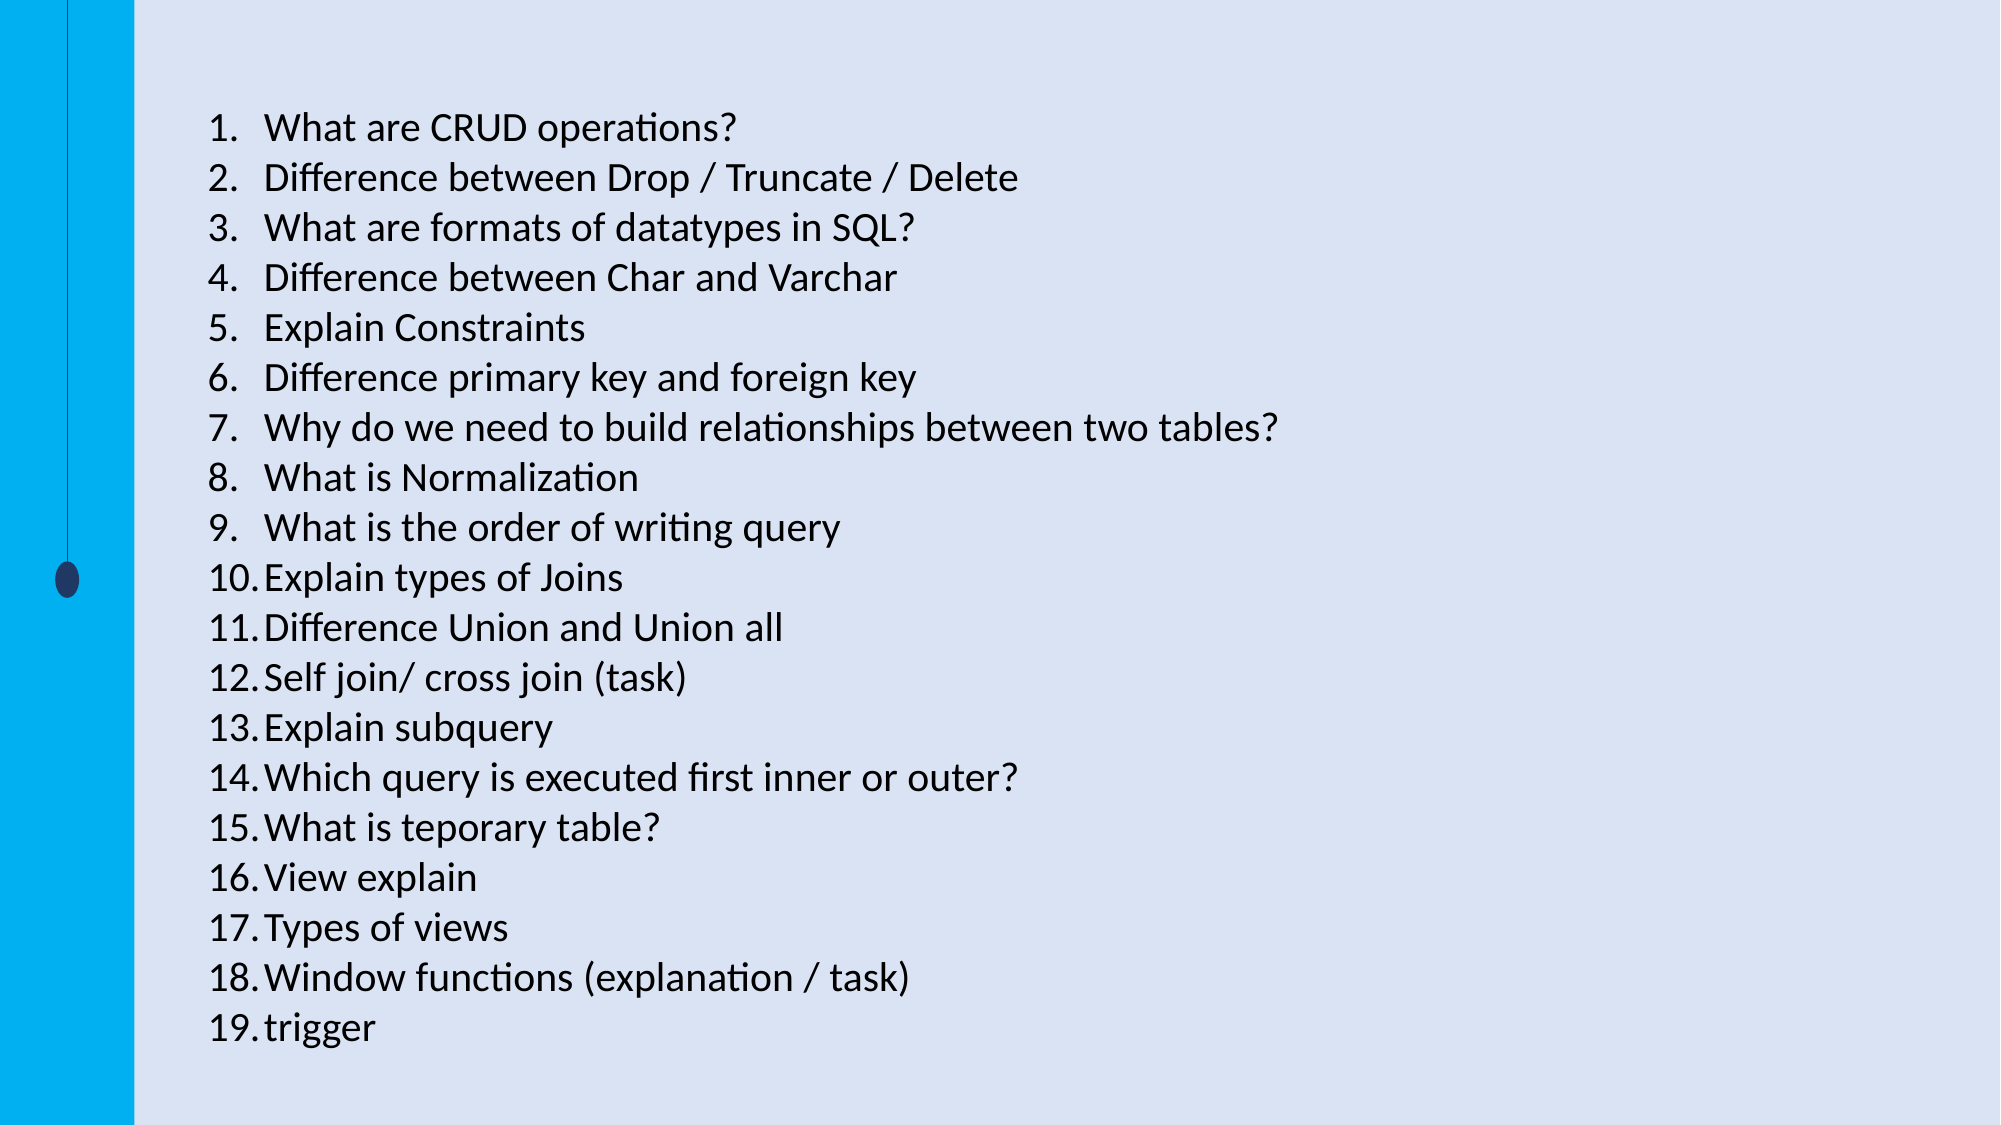

What are CRUD operations?
Difference between Drop / Truncate / Delete
What are formats of datatypes in SQL?
Difference between Char and Varchar
Explain Constraints
Difference primary key and foreign key
Why do we need to build relationships between two tables?
What is Normalization
What is the order of writing query
Explain types of Joins
Difference Union and Union all
Self join/ cross join (task)
Explain subquery
Which query is executed first inner or outer?
What is teporary table?
View explain
Types of views
Window functions (explanation / task)
trigger